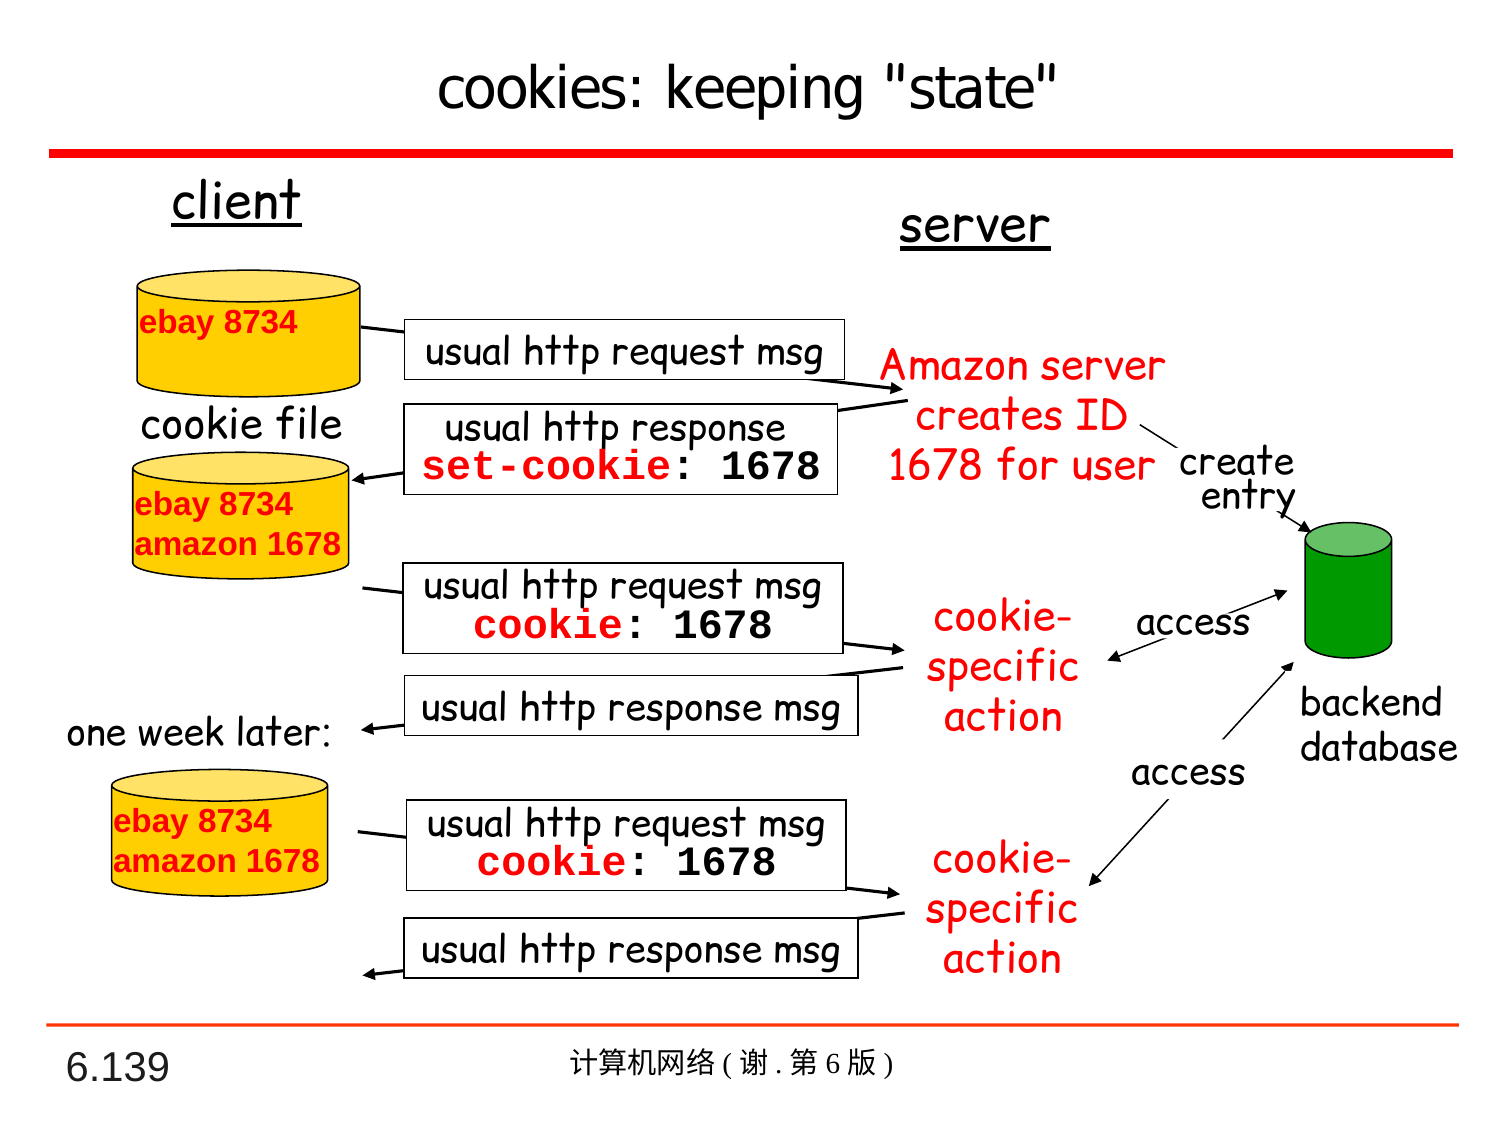

# cookies: keeping "state"
client
server

ebay 8734
usual http request msg

Amazon server
creates ID
1678 for user

create
    entry

cookie file

usual http response
set-cookie: 1678

ebay 8734
amazon 1678

usual http request msg
cookie: 1678
cookie-
specific
action

access

access
usual http request msg
cookie: 1678
cookie-
specific
action

usual http response msg

backend
database
one week later:

ebay 8734
amazon 1678

usual http response msg